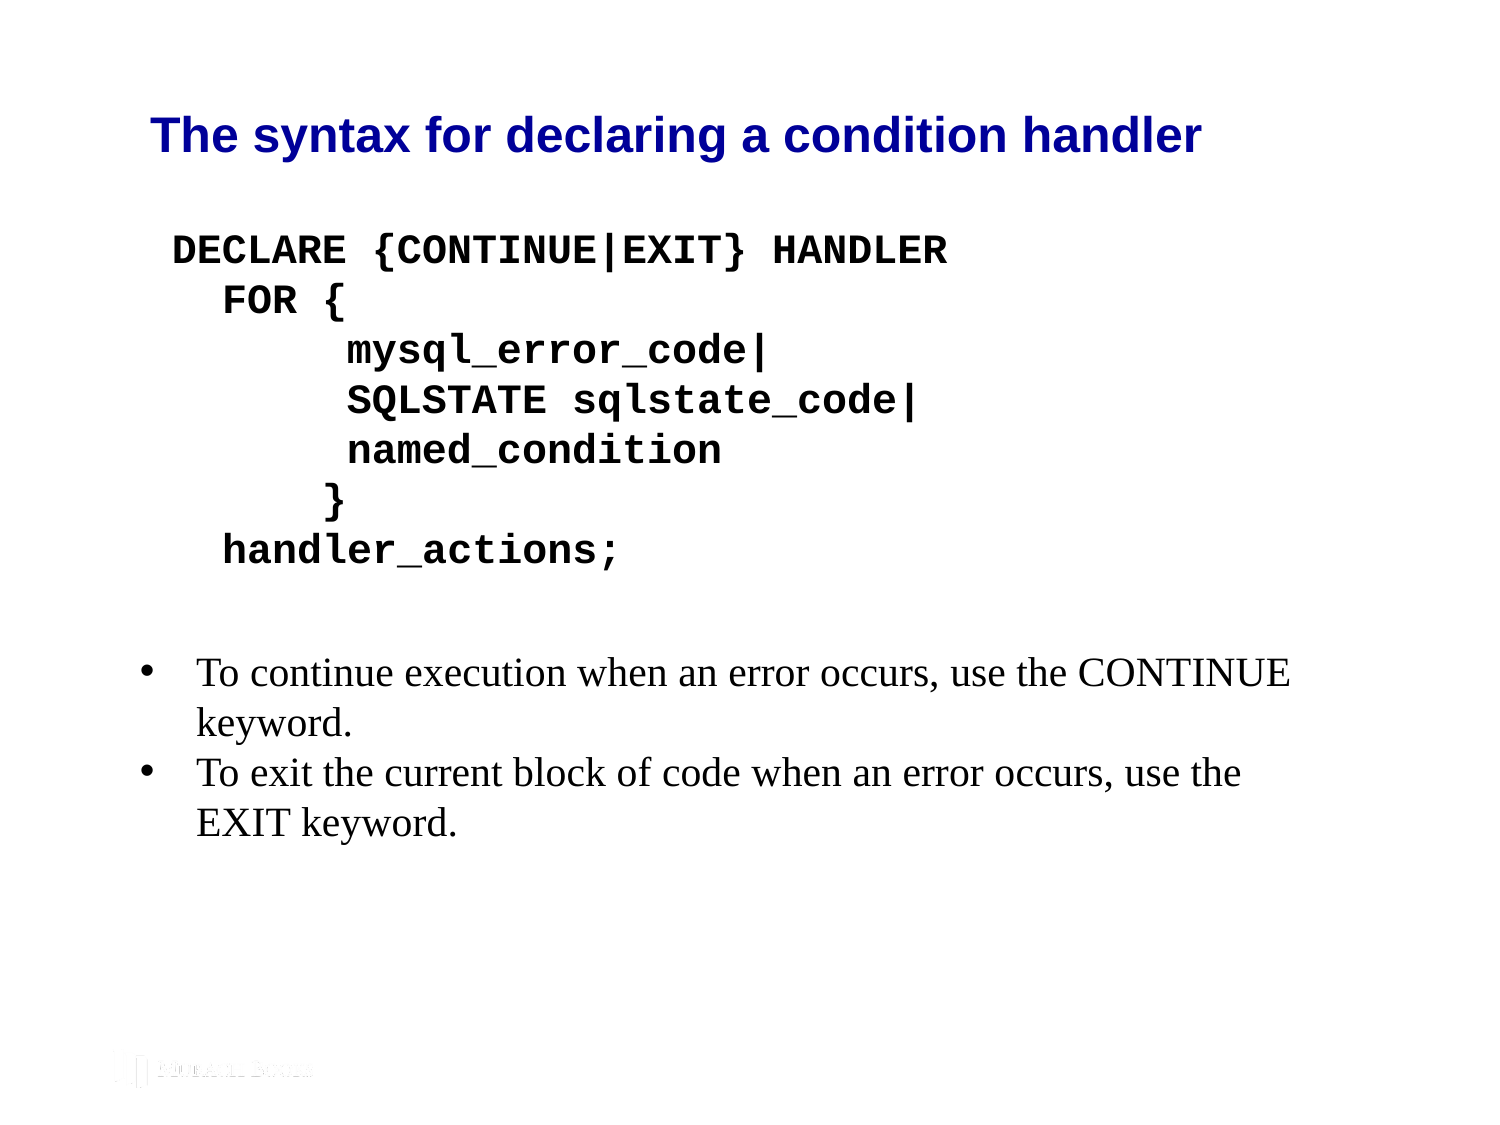

# The syntax for declaring a condition handler
DECLARE {CONTINUE|EXIT} HANDLER
  FOR {
       mysql_error_code|
       SQLSTATE sqlstate_code|
       named_condition
      }
  handler_actions;

To continue execution when an error occurs, use the CONTINUE keyword.
To exit the current block of code when an error occurs, use the EXIT keyword.
© 2019, Mike Murach & Associates, Inc.
Murach’s MySQL 3rd Edition

C13, Slide 148